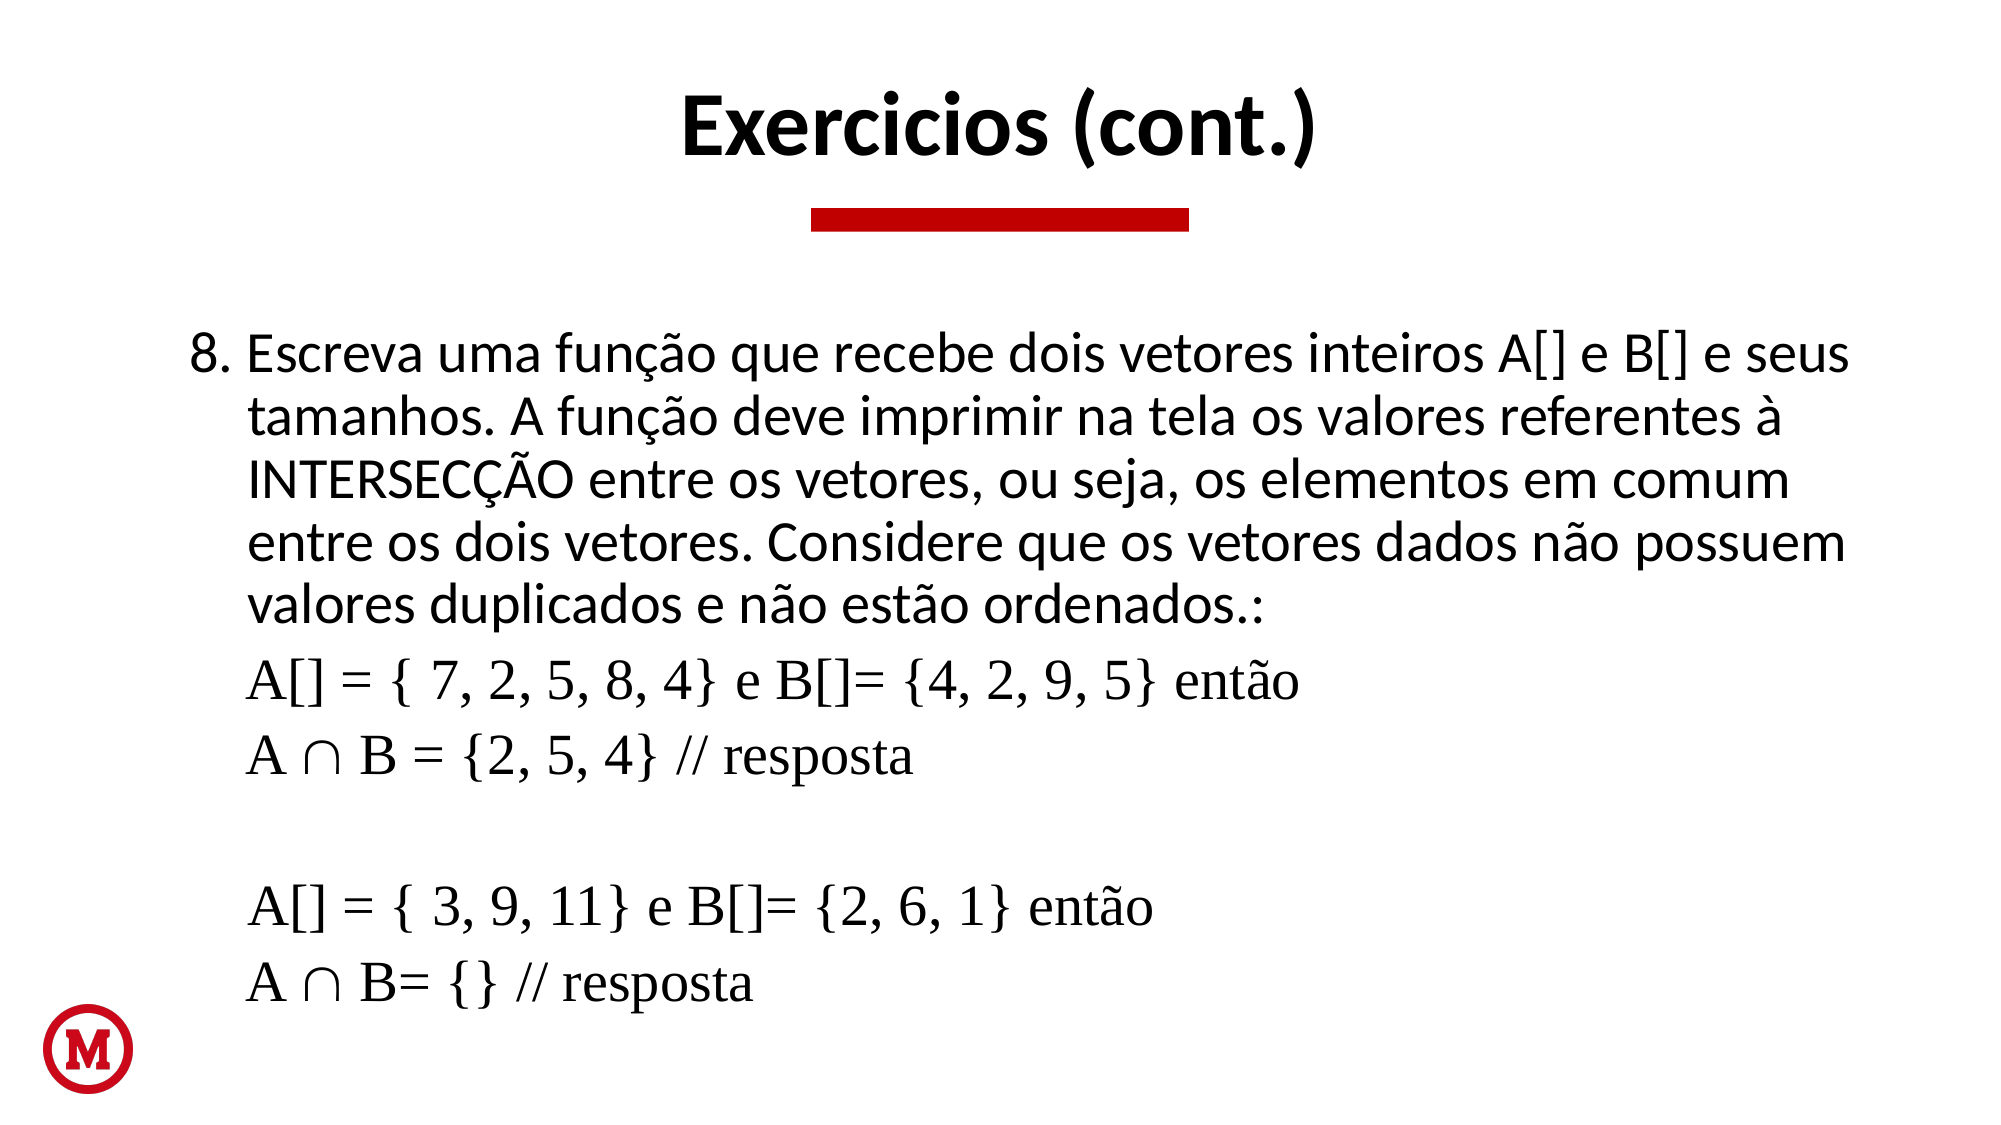

# Exercicios (cont.)
8. Escreva uma função que recebe dois vetores inteiros A[] e B[] e seus tamanhos. A função deve imprimir na tela os valores referentes à INTERSECÇÃO entre os vetores, ou seja, os elementos em comum entre os dois vetores. Considere que os vetores dados não possuem valores duplicados e não estão ordenados.:
A[] = { 7, 2, 5, 8, 4} e B[]= {4, 2, 9, 5} então
A ∩ B = {2, 5, 4} // resposta

	A[] = { 3, 9, 11} e B[]= {2, 6, 1} então
A ∩ B= {} // resposta